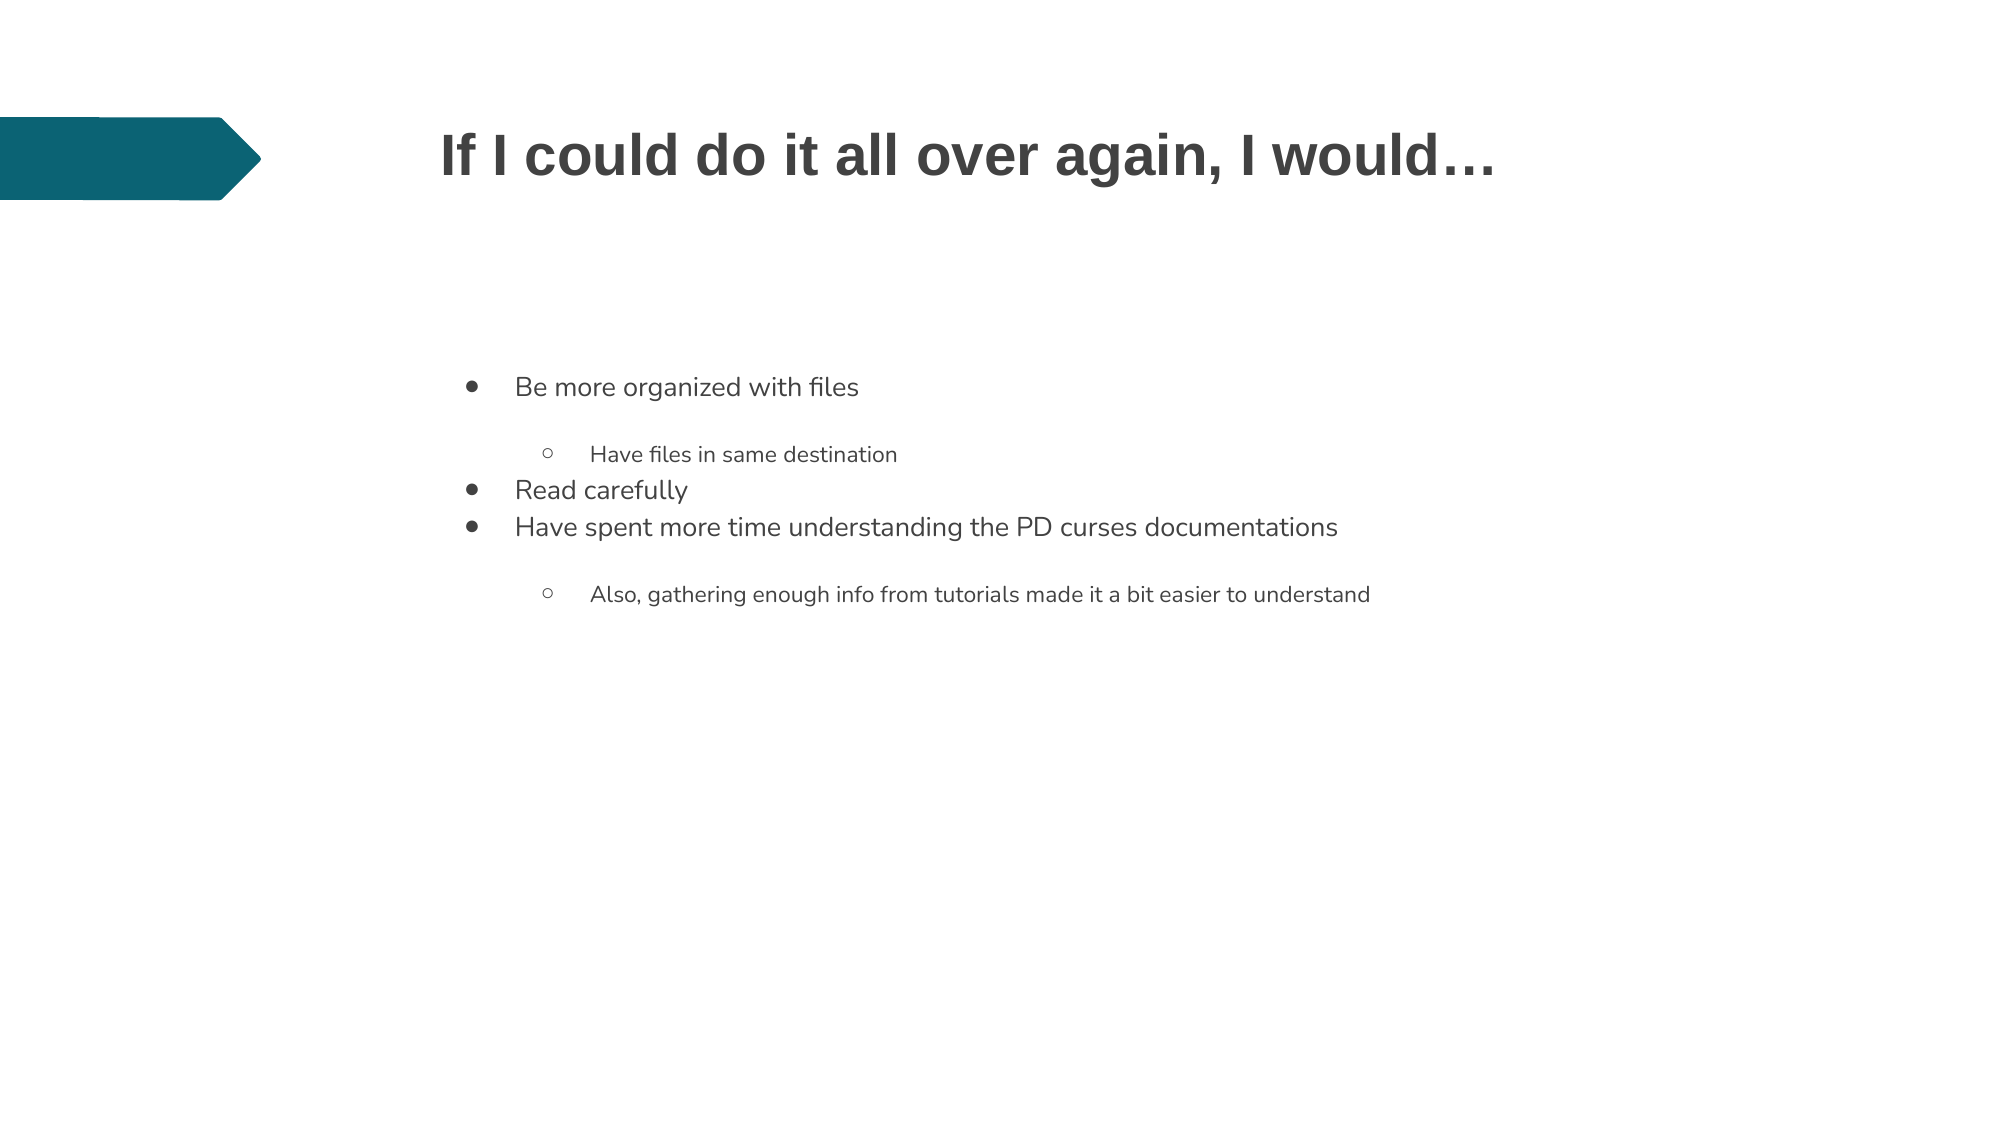

# If I could do it all over again, I would…
Be more organized with files
Have files in same destination
Read carefully
Have spent more time understanding the PD curses documentations
Also, gathering enough info from tutorials made it a bit easier to understand